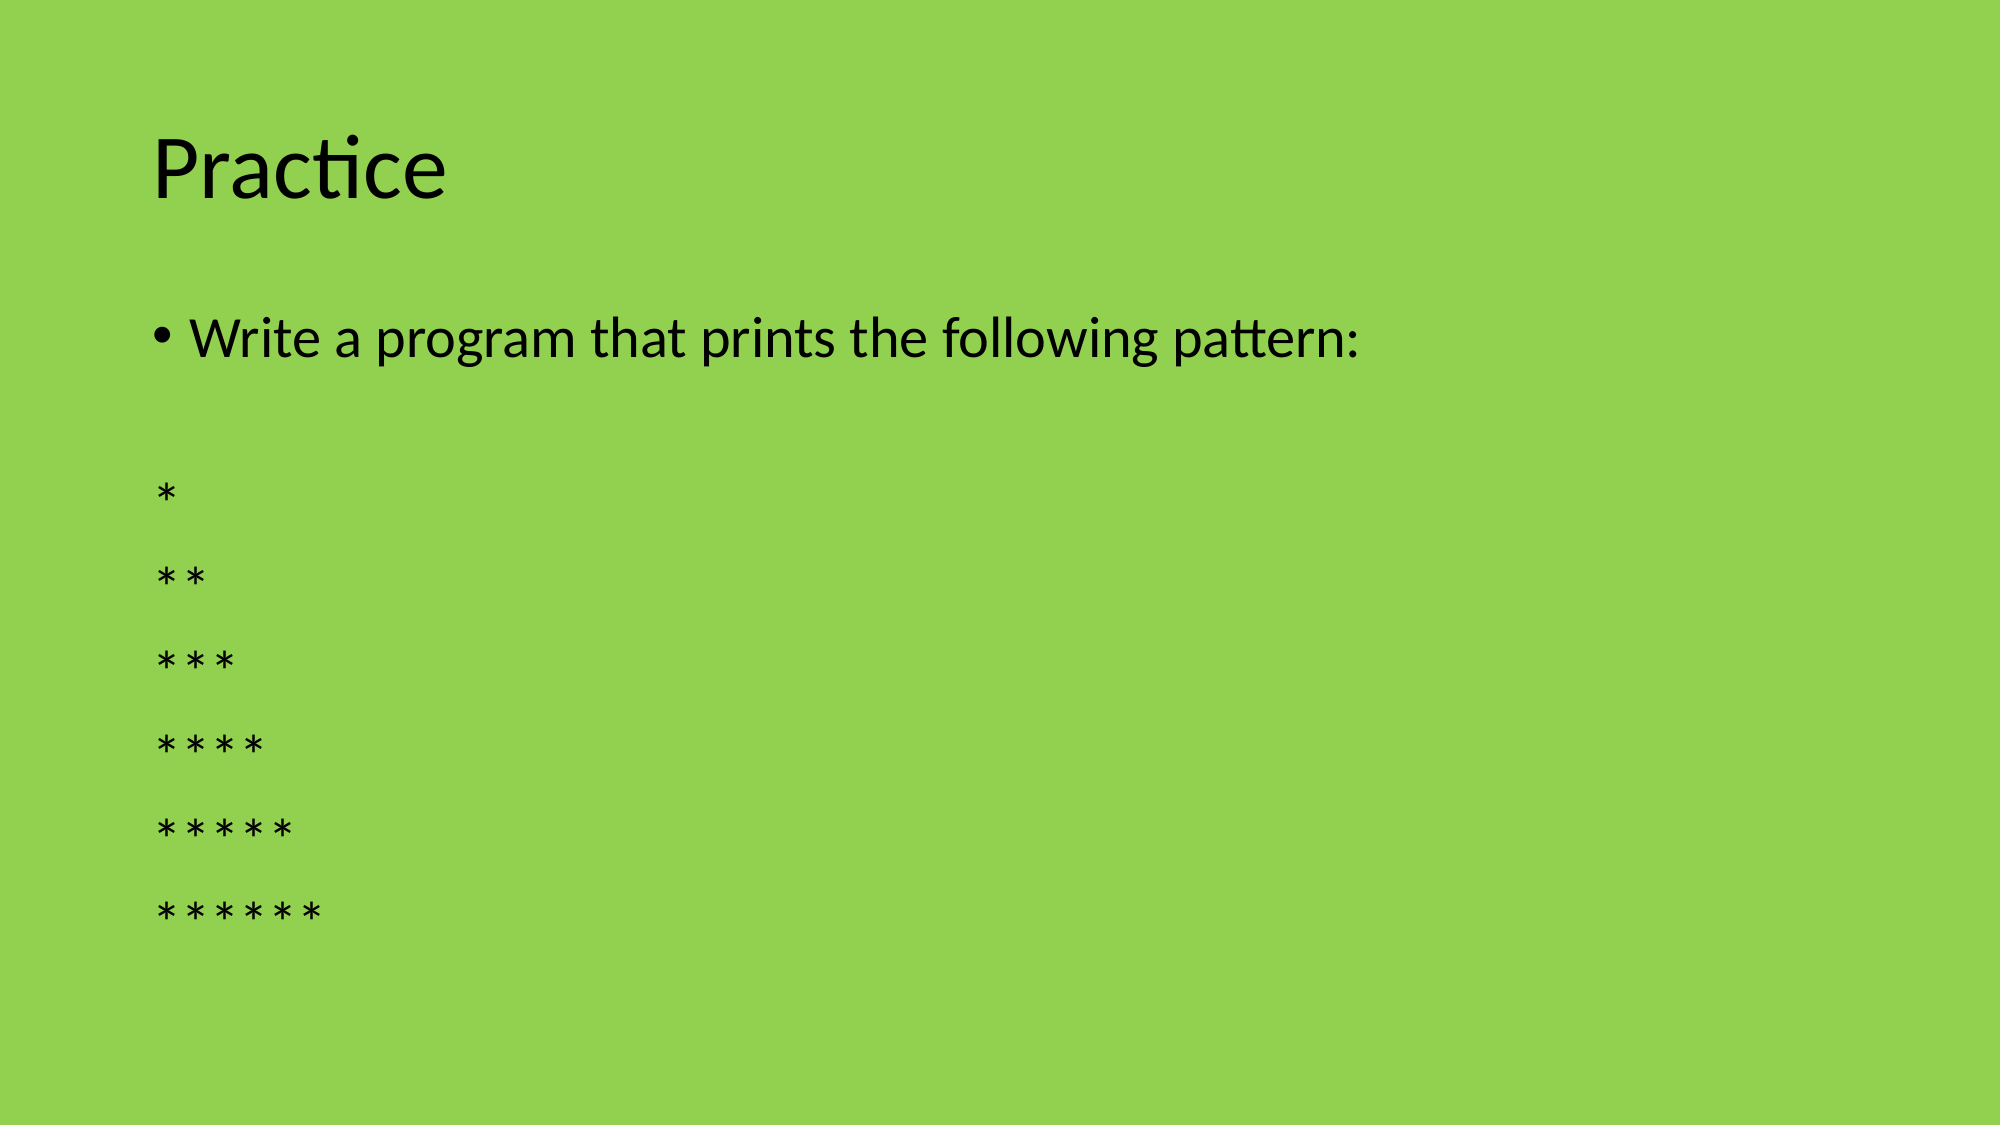

# Practice
Write a program that prints the following pattern:

*
**
***
****
*****
******